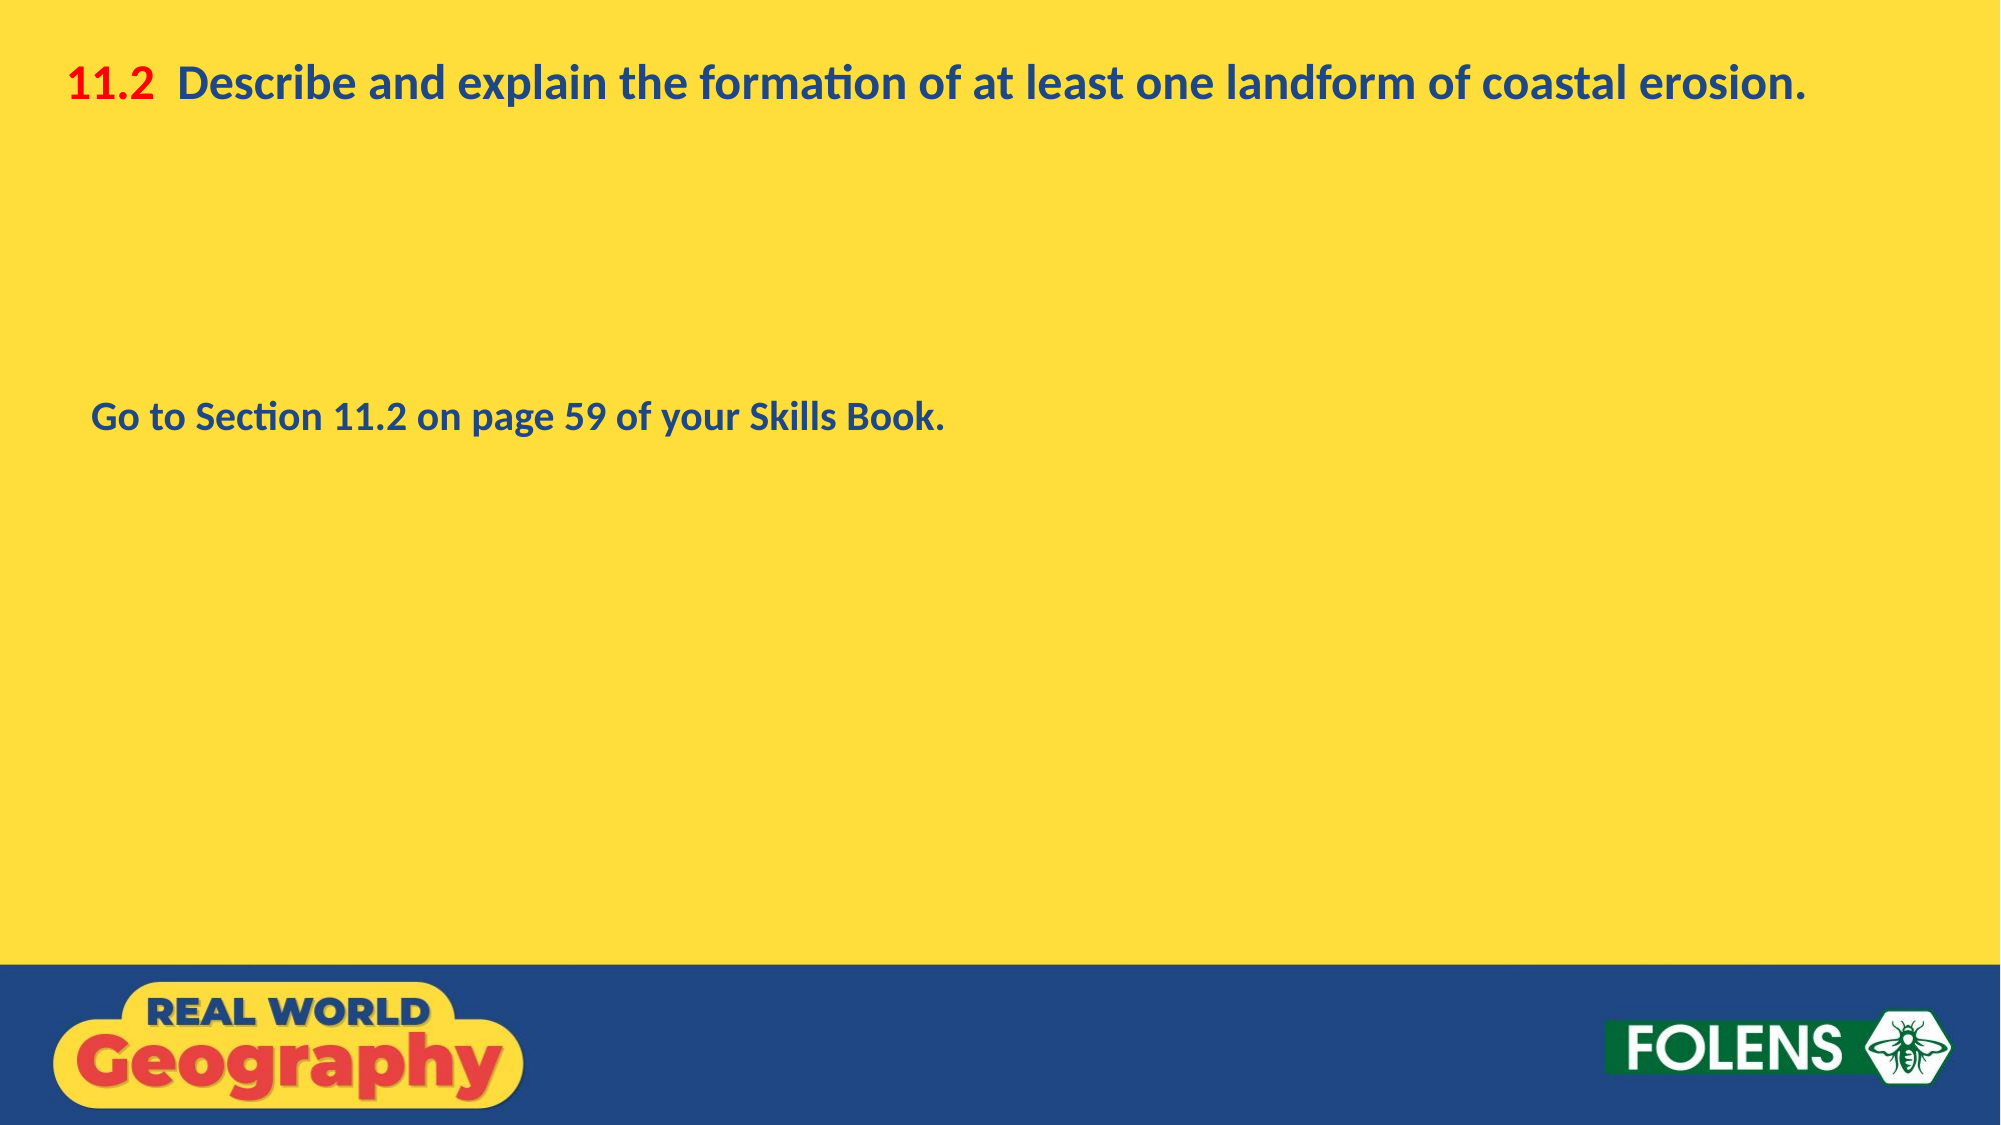

11.2  Describe and explain the formation of at least one landform of coastal erosion.
Go to Section 11.2 on page 59 of your Skills Book.